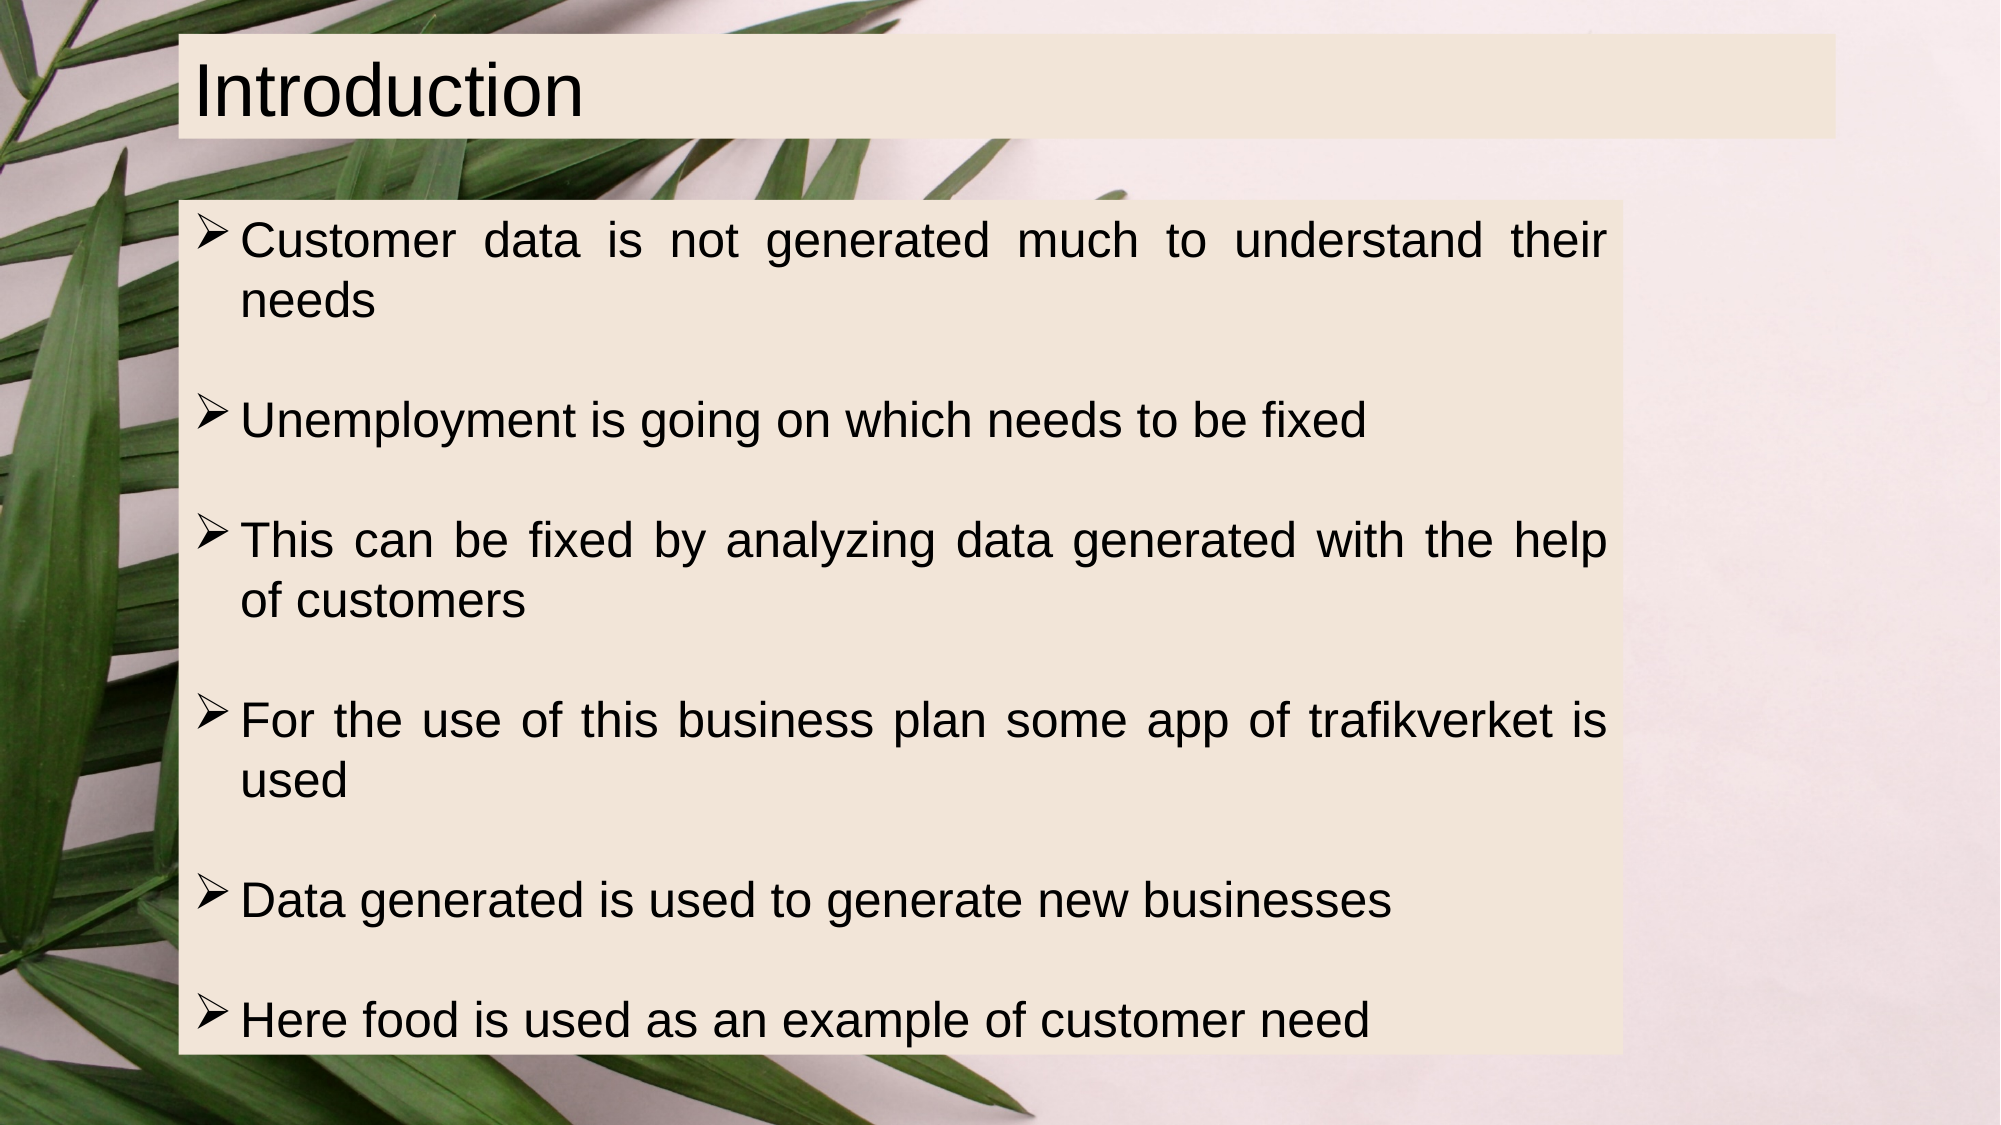

Introduction
Customer data is not generated much to understand their needs

Unemployment is going on which needs to be fixed

This can be fixed by analyzing data generated with the help of customers

For the use of this business plan some app of trafikverket is used

Data generated is used to generate new businesses

Here food is used as an example of customer need